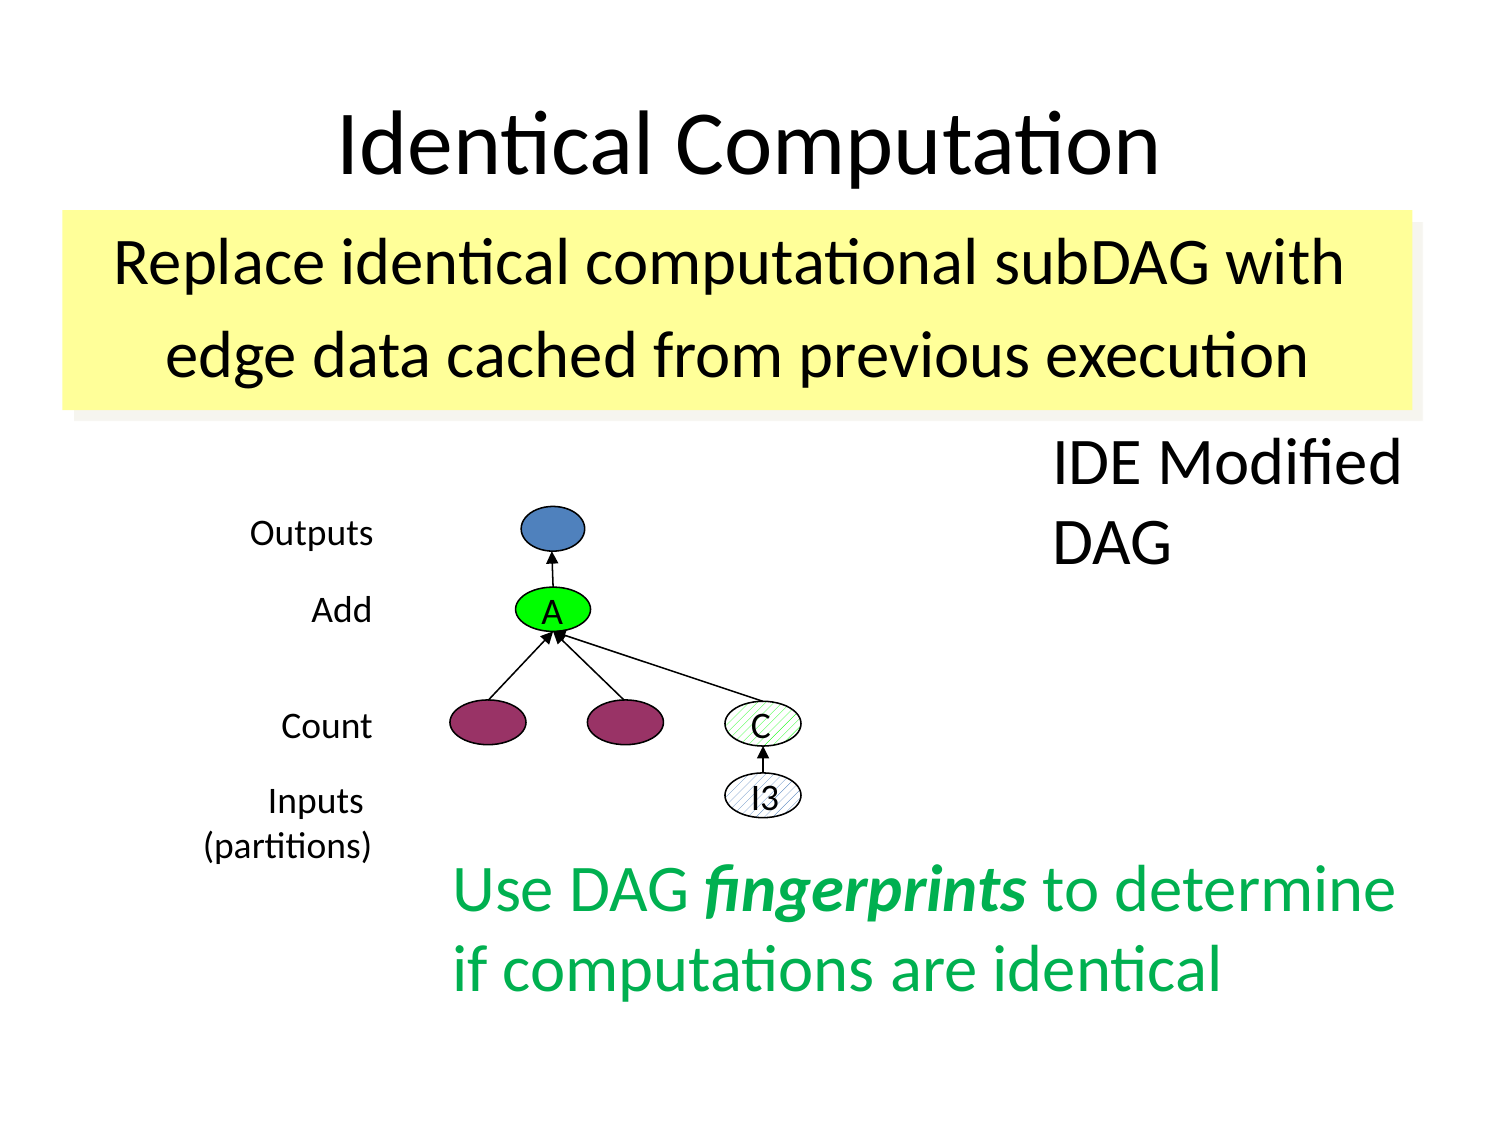

# Identical Computation
Replace identical computational subDAG with
edge data cached from previous execution
IDE Modified DAG
Outputs

Add
A
Count

C
Inputs
(partitions)
I3
Use DAG fingerprints to determine  if computations are identical